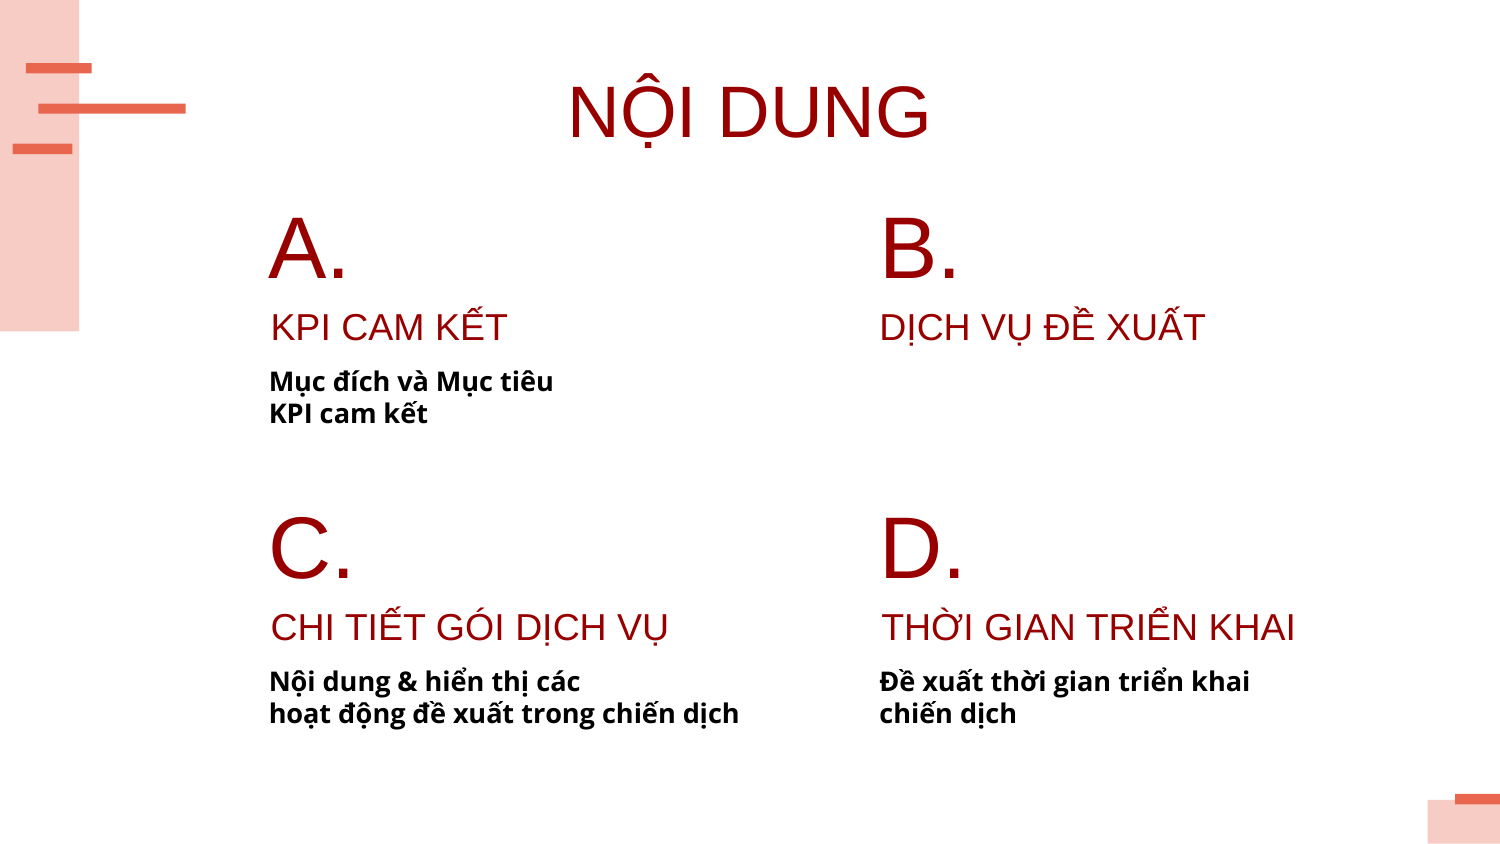

# NỘI DUNG
A.
B.
KPI CAM KẾT
DỊCH VỤ ĐỀ XUẤT
Mục đích và Mục tiêu
KPI cam kết
C.
D.
CHI TIẾT GÓI DỊCH VỤ
THỜI GIAN TRIỂN KHAI
Đề xuất thời gian triển khai chiến dịch
Nội dung & hiển thị các
hoạt động đề xuất trong chiến dịch